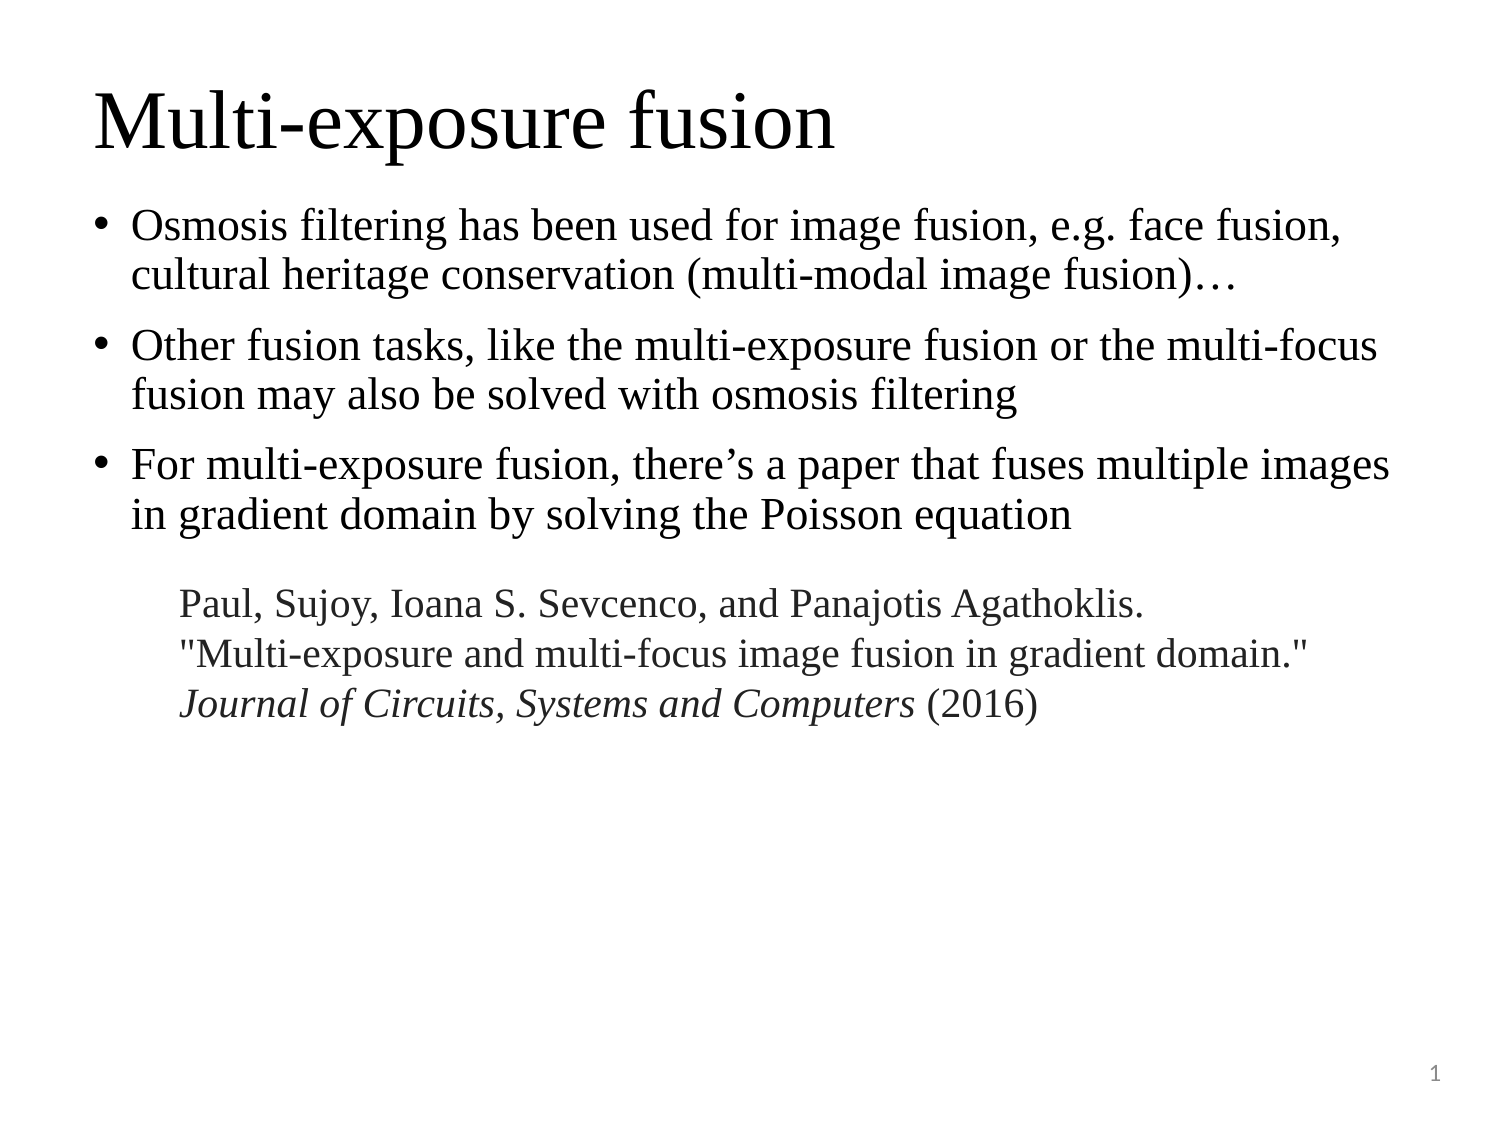

# Multi-exposure fusion
Osmosis filtering has been used for image fusion, e.g. face fusion, cultural heritage conservation (multi-modal image fusion)…
Other fusion tasks, like the multi-exposure fusion or the multi-focus fusion may also be solved with osmosis filtering
For multi-exposure fusion, there’s a paper that fuses multiple images in gradient domain by solving the Poisson equation
Paul, Sujoy, Ioana S. Sevcenco, and Panajotis Agathoklis.
"Multi-exposure and multi-focus image fusion in gradient domain."
Journal of Circuits, Systems and Computers (2016)
1